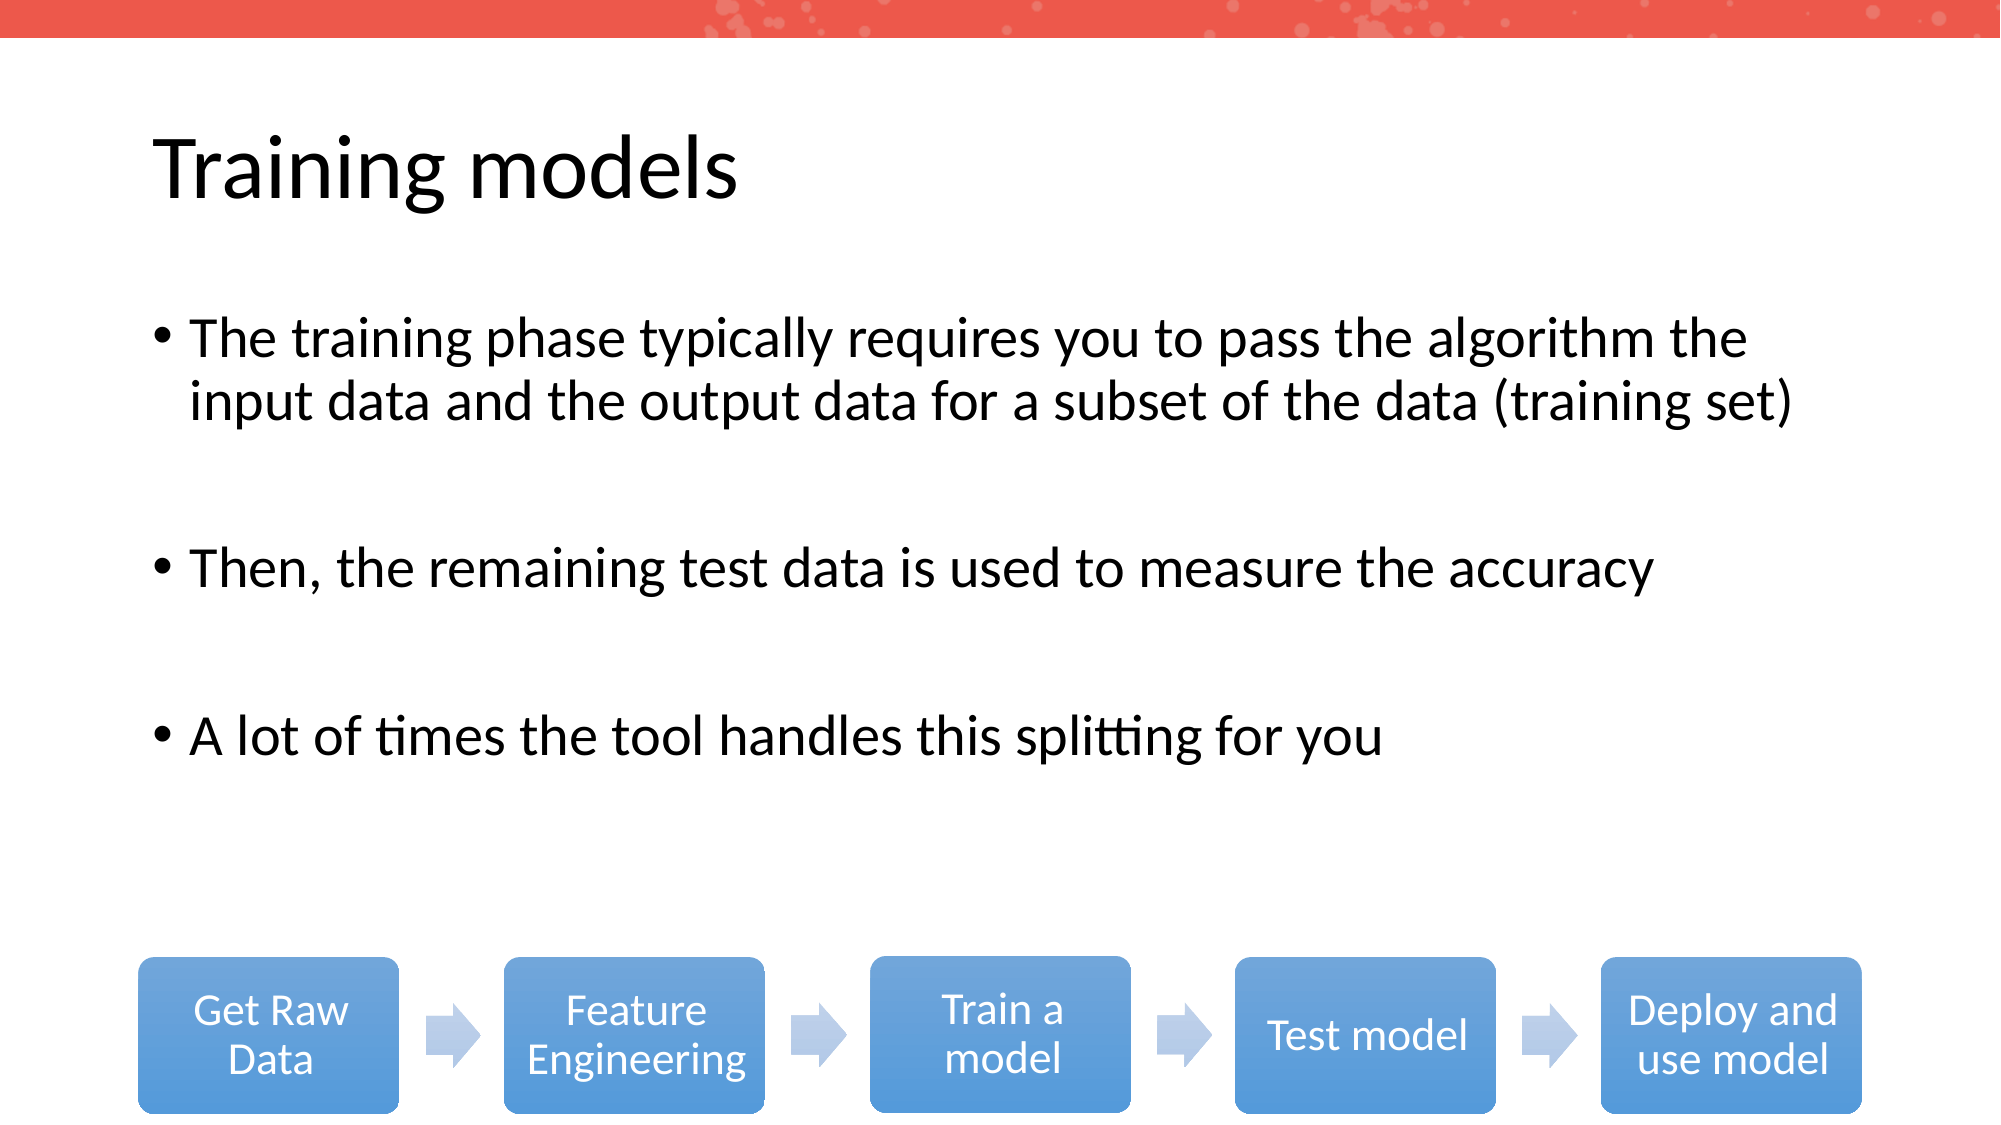

# Training models
The training phase typically requires you to pass the algorithm the input data and the output data for a subset of the data (training set)

Then, the remaining test data is used to measure the accuracy

A lot of times the tool handles this splitting for you

Get Raw Data

Feature Engineering

Train a model

Test model

Deploy and use model